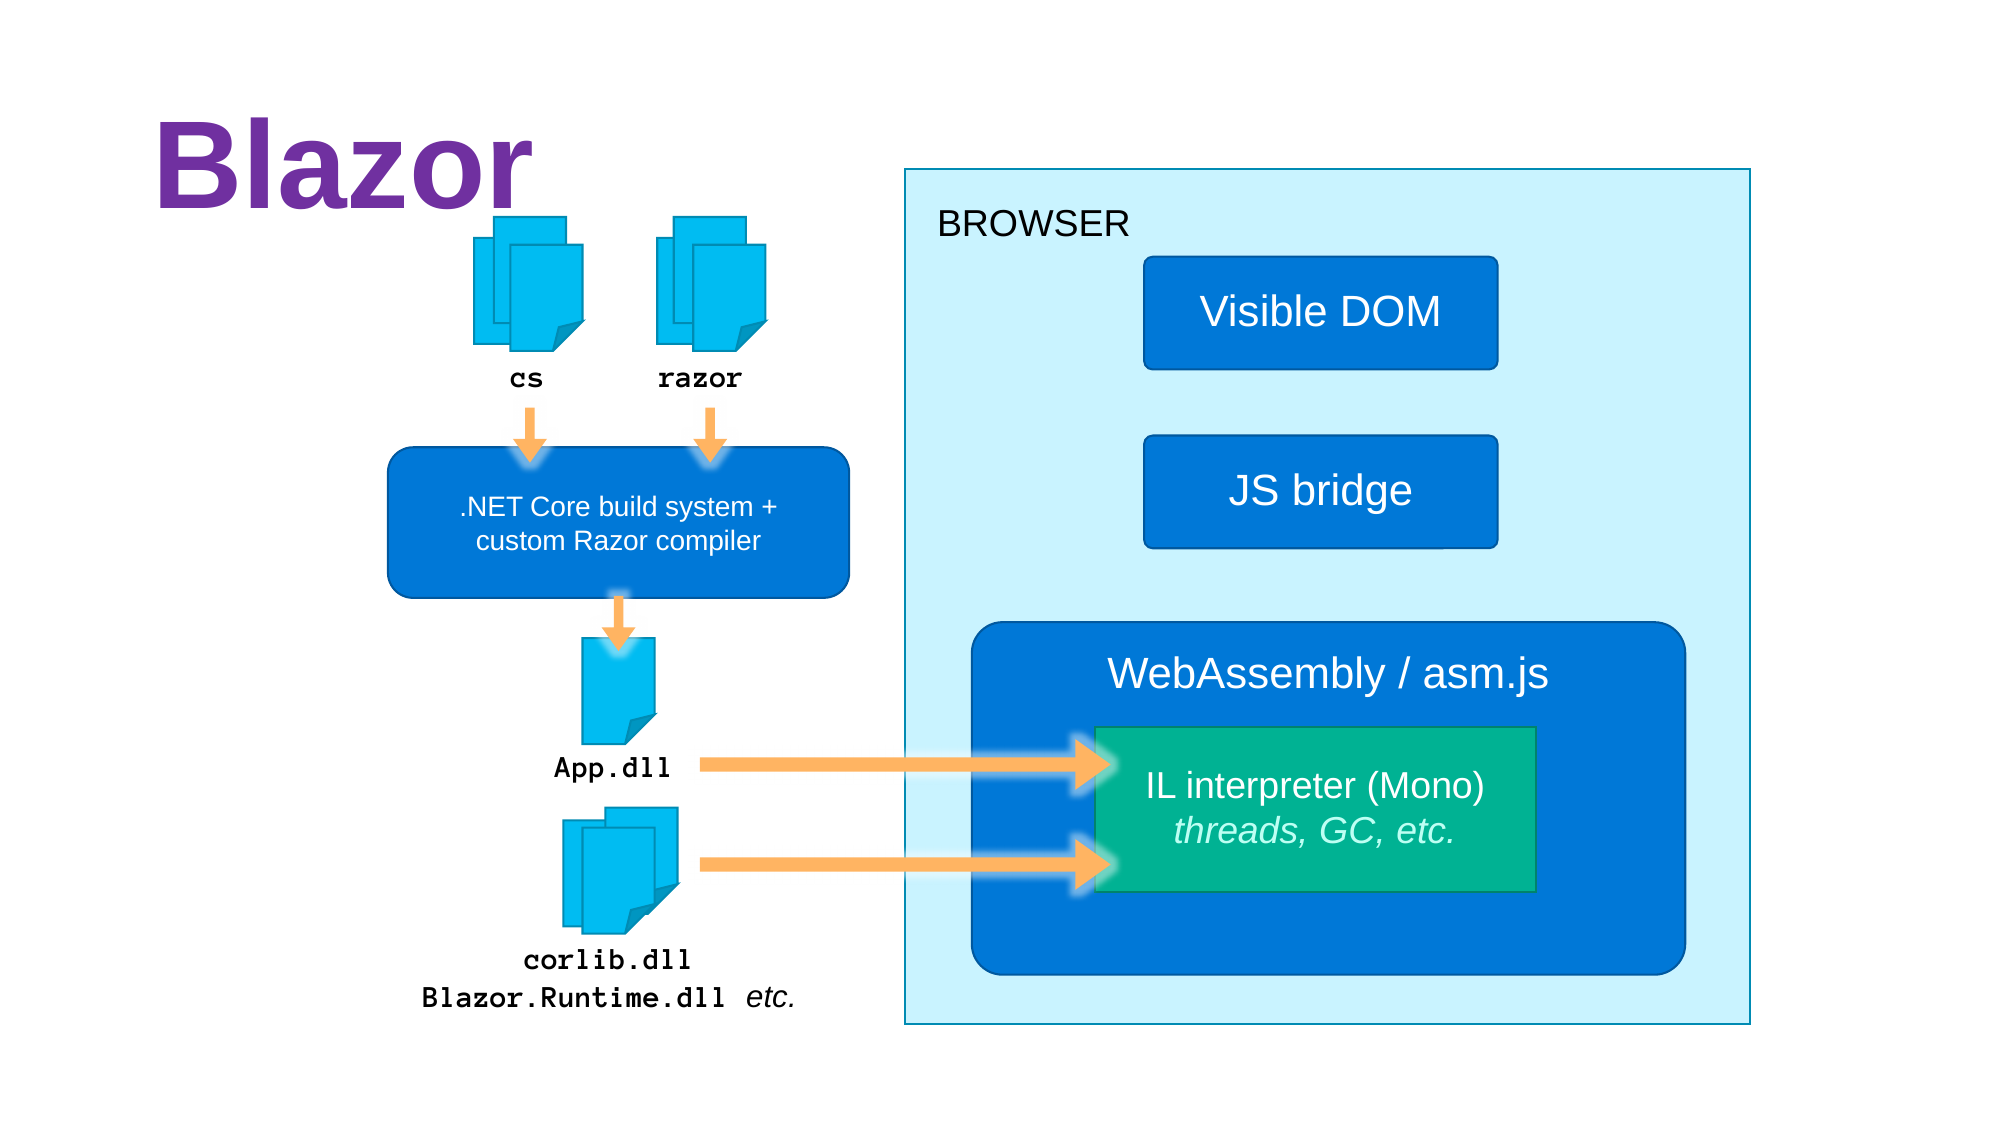

# Blazor

BROWSER

Visible DOM

.cs
.razor

JS bridge
.NET Core build system +
custom Razor compiler

WebAssembly / asm.js

IL interpreter (Mono)
threads, GC, etc.
App.dll

corlib.dll
Blazor.Runtime.dll etc.